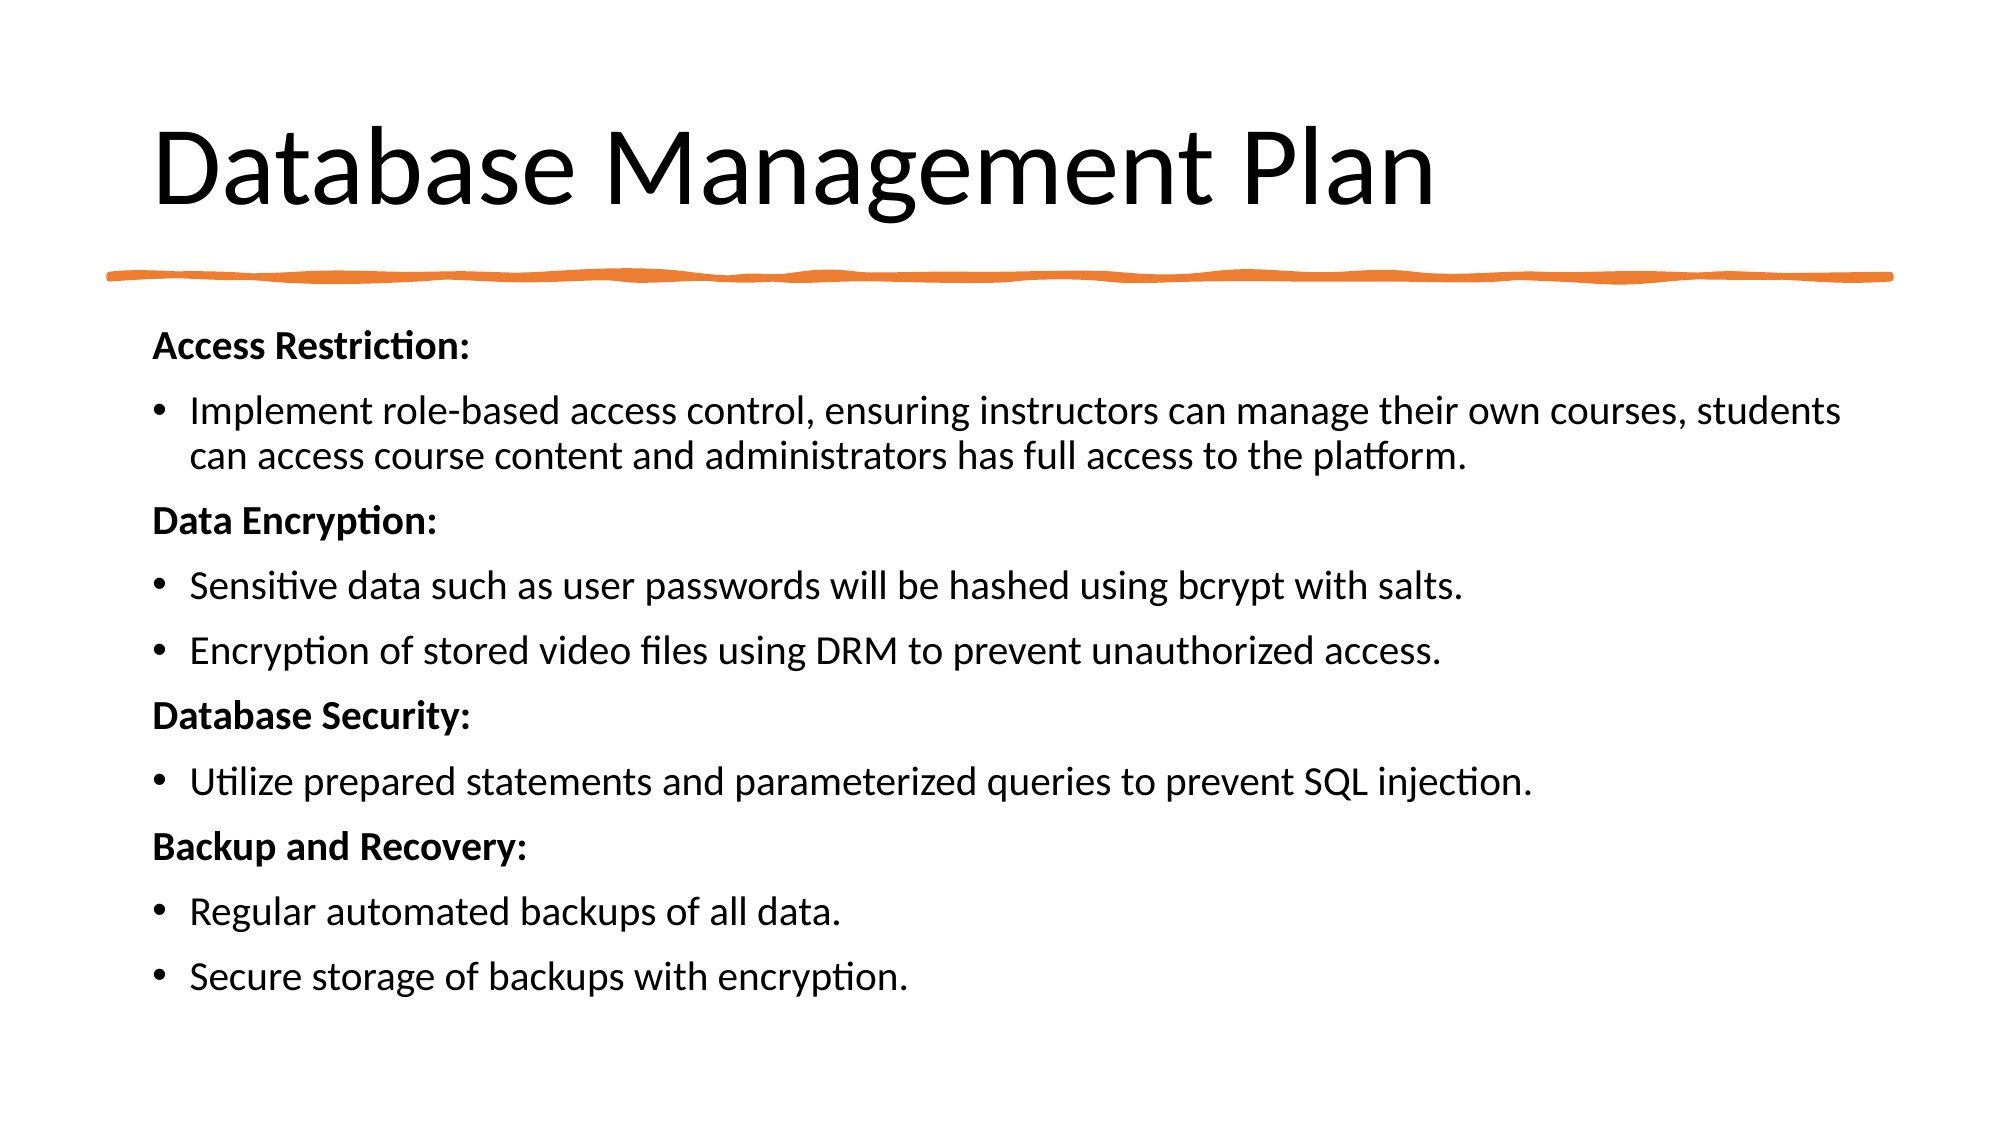

# Database Management Plan

Access Restriction:
Implement role-based access control, ensuring instructors can manage their own courses, students can access course content and administrators has full access to the platform.
Data Encryption:
Sensitive data such as user passwords will be hashed using bcrypt with salts.
Encryption of stored video files using DRM to prevent unauthorized access.
Database Security:
Utilize prepared statements and parameterized queries to prevent SQL injection.
Backup and Recovery:
Regular automated backups of all data.
Secure storage of backups with encryption.